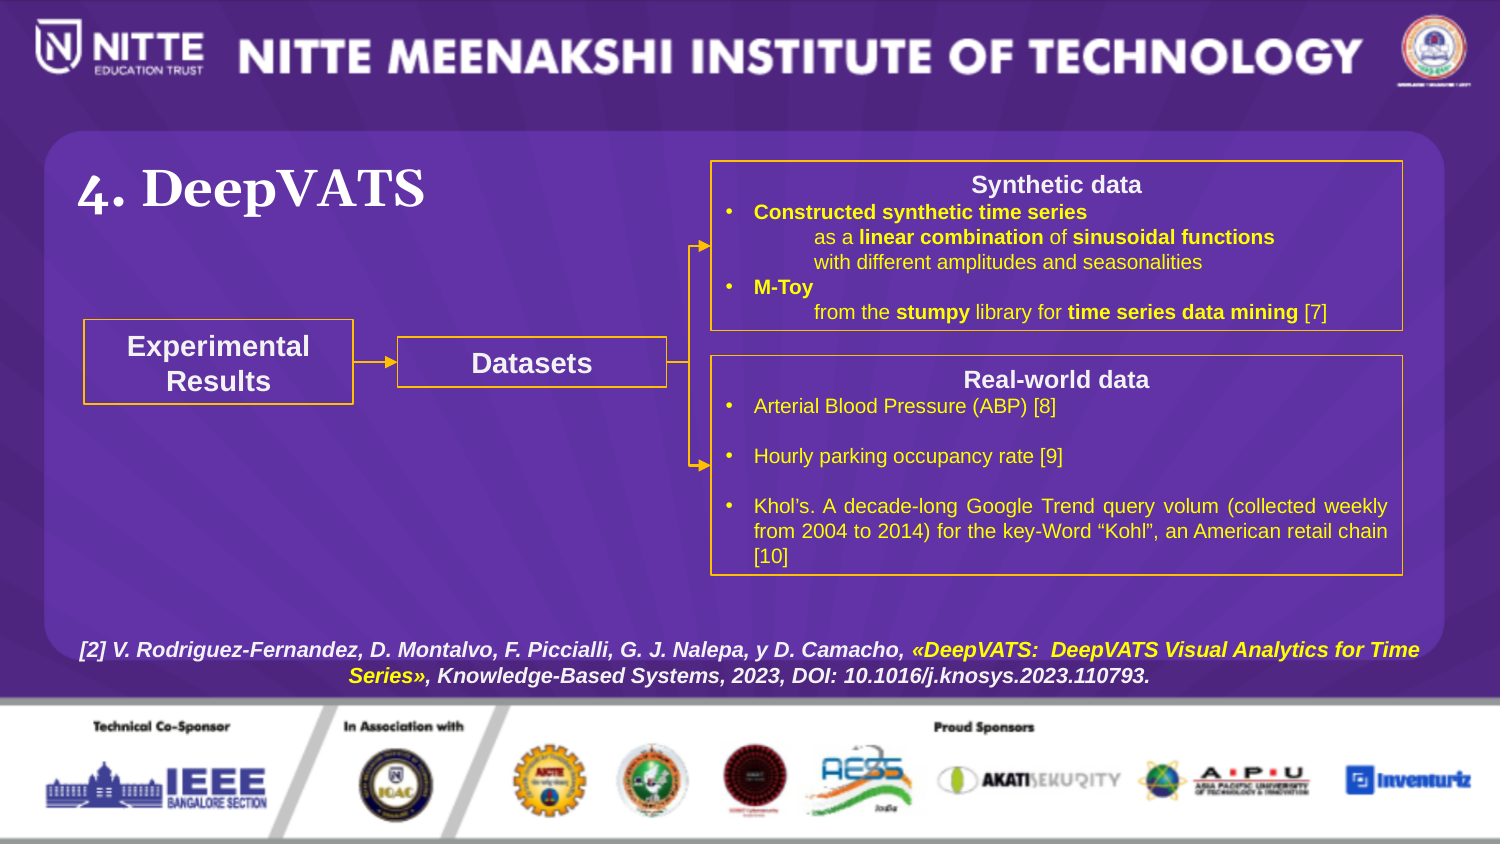

4. DeepVATS
Synthetic data
Constructed synthetic time series
	as a linear combination of sinusoidal functions
	with different amplitudes and seasonalities
M-Toy
	from the stumpy library for time series data mining [7]
Experimental
Results
Datasets
Real-world data
Arterial Blood Pressure (ABP) [8]

Hourly parking occupancy rate [9]

Khol’s. A decade-long Google Trend query volum (collected weekly from 2004 to 2014) for the key-Word “Kohl”, an American retail chain [10]
[2] V. Rodriguez-Fernandez, D. Montalvo, F. Piccialli, G. J. Nalepa, y D. Camacho, «DeepVATS:  DeepVATS Visual Analytics for Time Series», Knowledge-Based Systems, 2023, DOI: 10.1016/j.knosys.2023.110793.